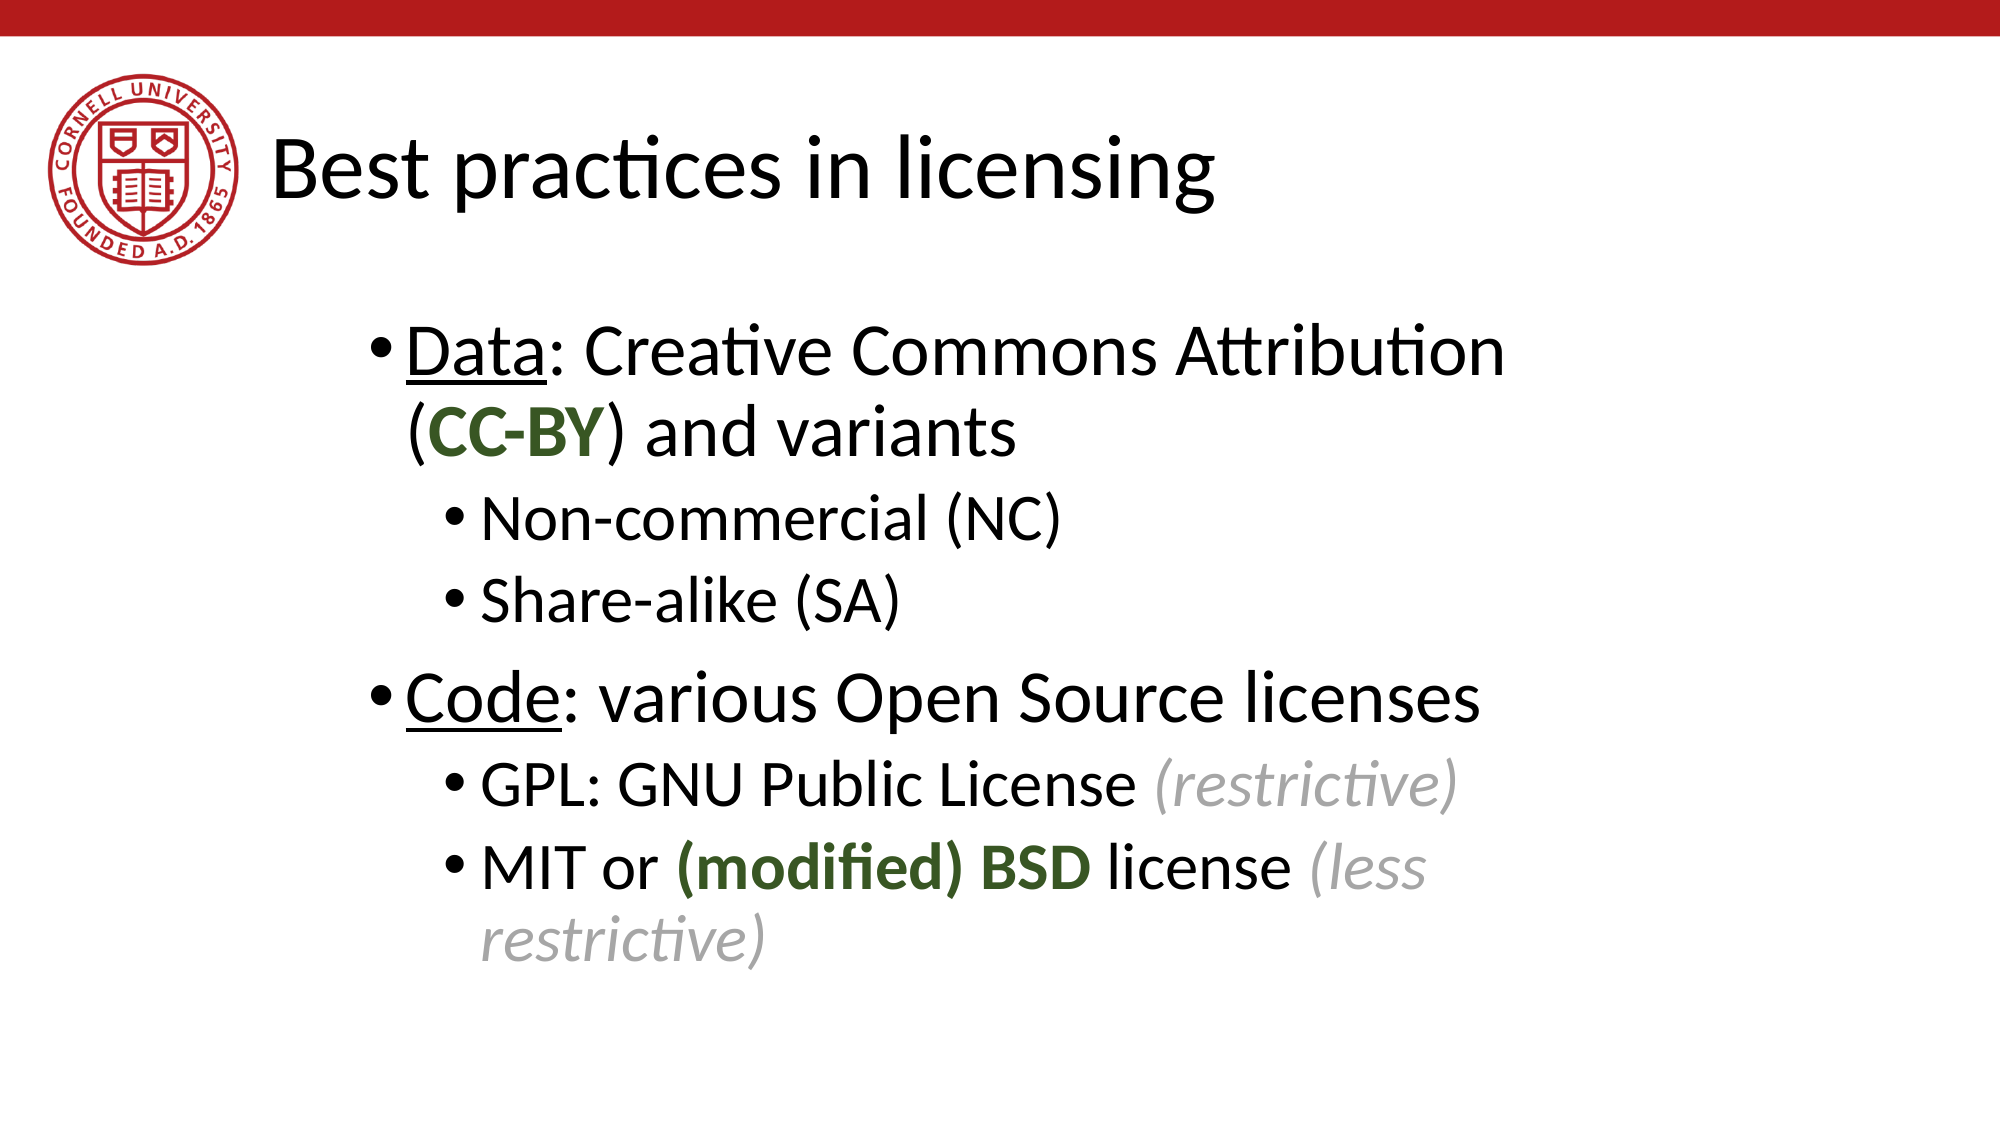

# Best practices in licensing
Data: Creative Commons Attribution (CC-BY) and variants
Non-commercial (NC)
Share-alike (SA)
Code: various Open Source licenses
GPL: GNU Public License (restrictive)
MIT or (modified) BSD license (less restrictive)